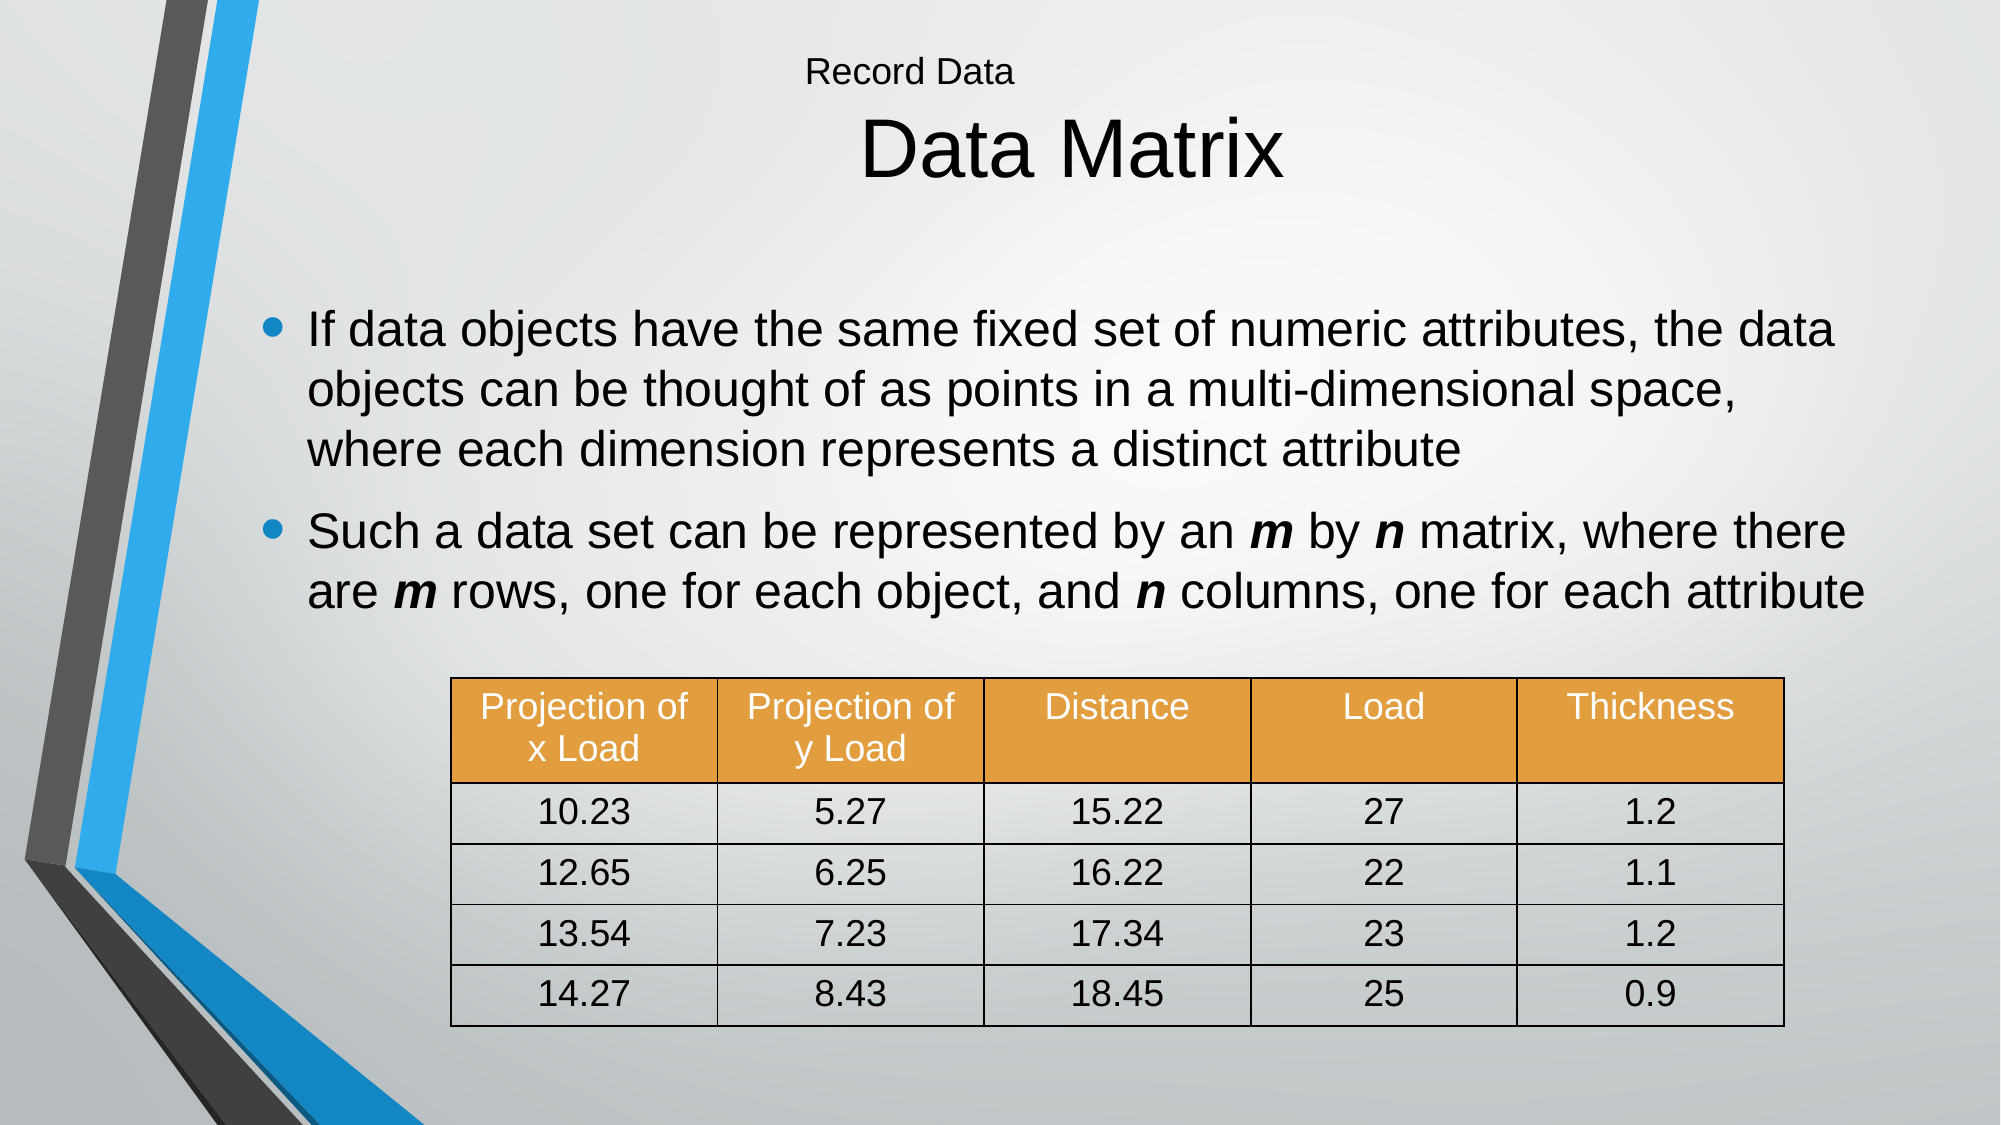

# Data Matrix
Record Data
If data objects have the same fixed set of numeric attributes, the data objects can be thought of as points in a multi-dimensional space, where each dimension represents a distinct attribute
Such a data set can be represented by an m by n matrix, where there are m rows, one for each object, and n columns, one for each attribute

| Projection of x Load | Projection of y Load | Distance | Load | Thickness |
| --- | --- | --- | --- | --- |
| 10.23 | 5.27 | 15.22 | 27 | 1.2 |
| 12.65 | 6.25 | 16.22 | 22 | 1.1 |
| 13.54 | 7.23 | 17.34 | 23 | 1.2 |
| 14.27 | 8.43 | 18.45 | 25 | 0.9 |